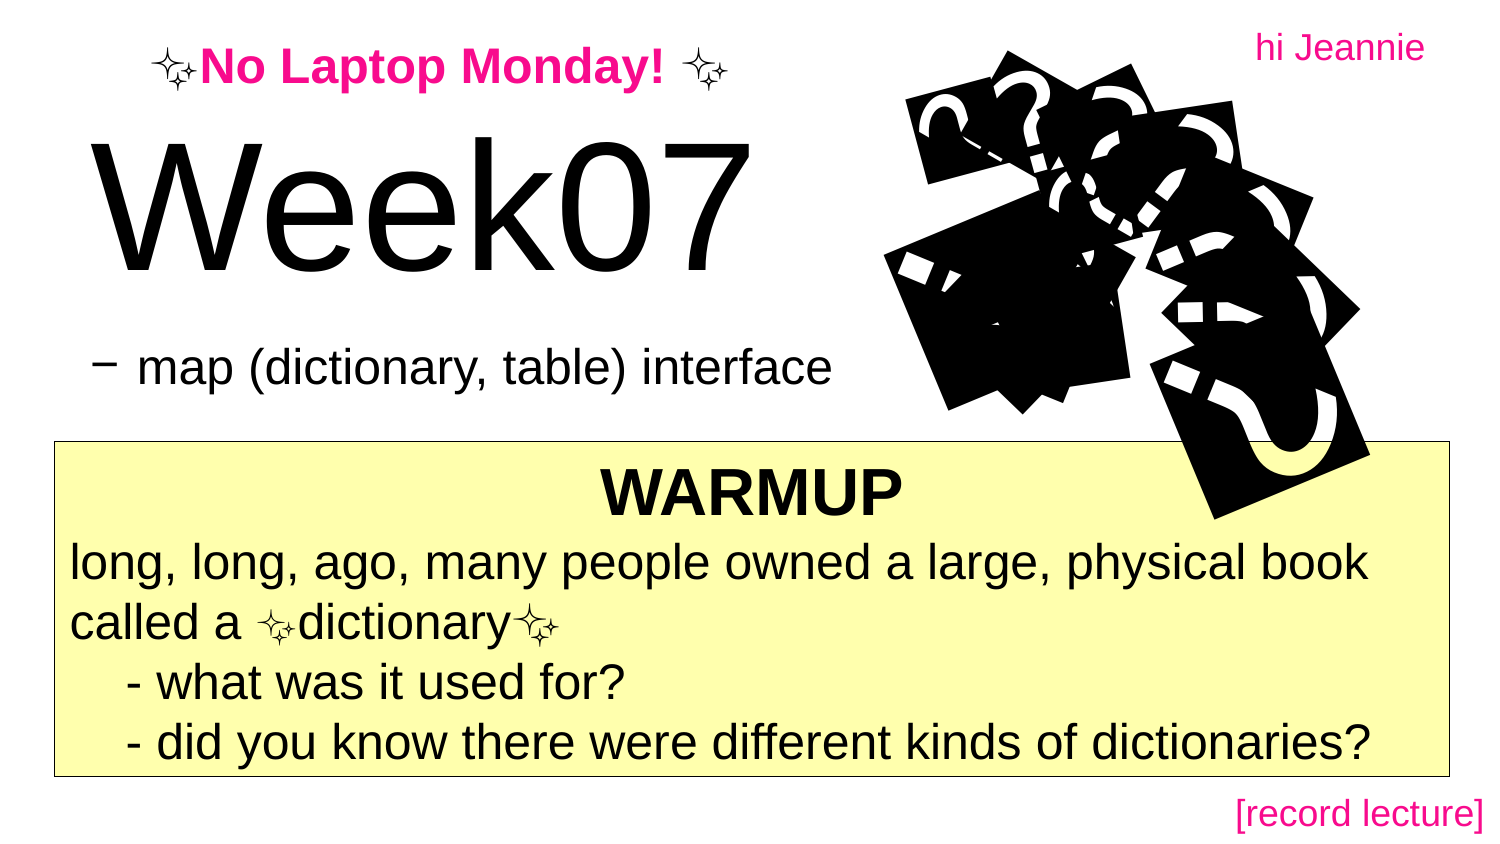

🦜
🦜
🦜
🦜
🦜
🦜
🦜
hi Jeannie
✨No Laptop Monday! ✨
# Week07
map (dictionary, table) interface
WARMUP
long, long, ago, many people owned a large, physical book called a ✨dictionary✨
    - what was it used for?
    - did you know there were different kinds of dictionaries?
[record lecture]